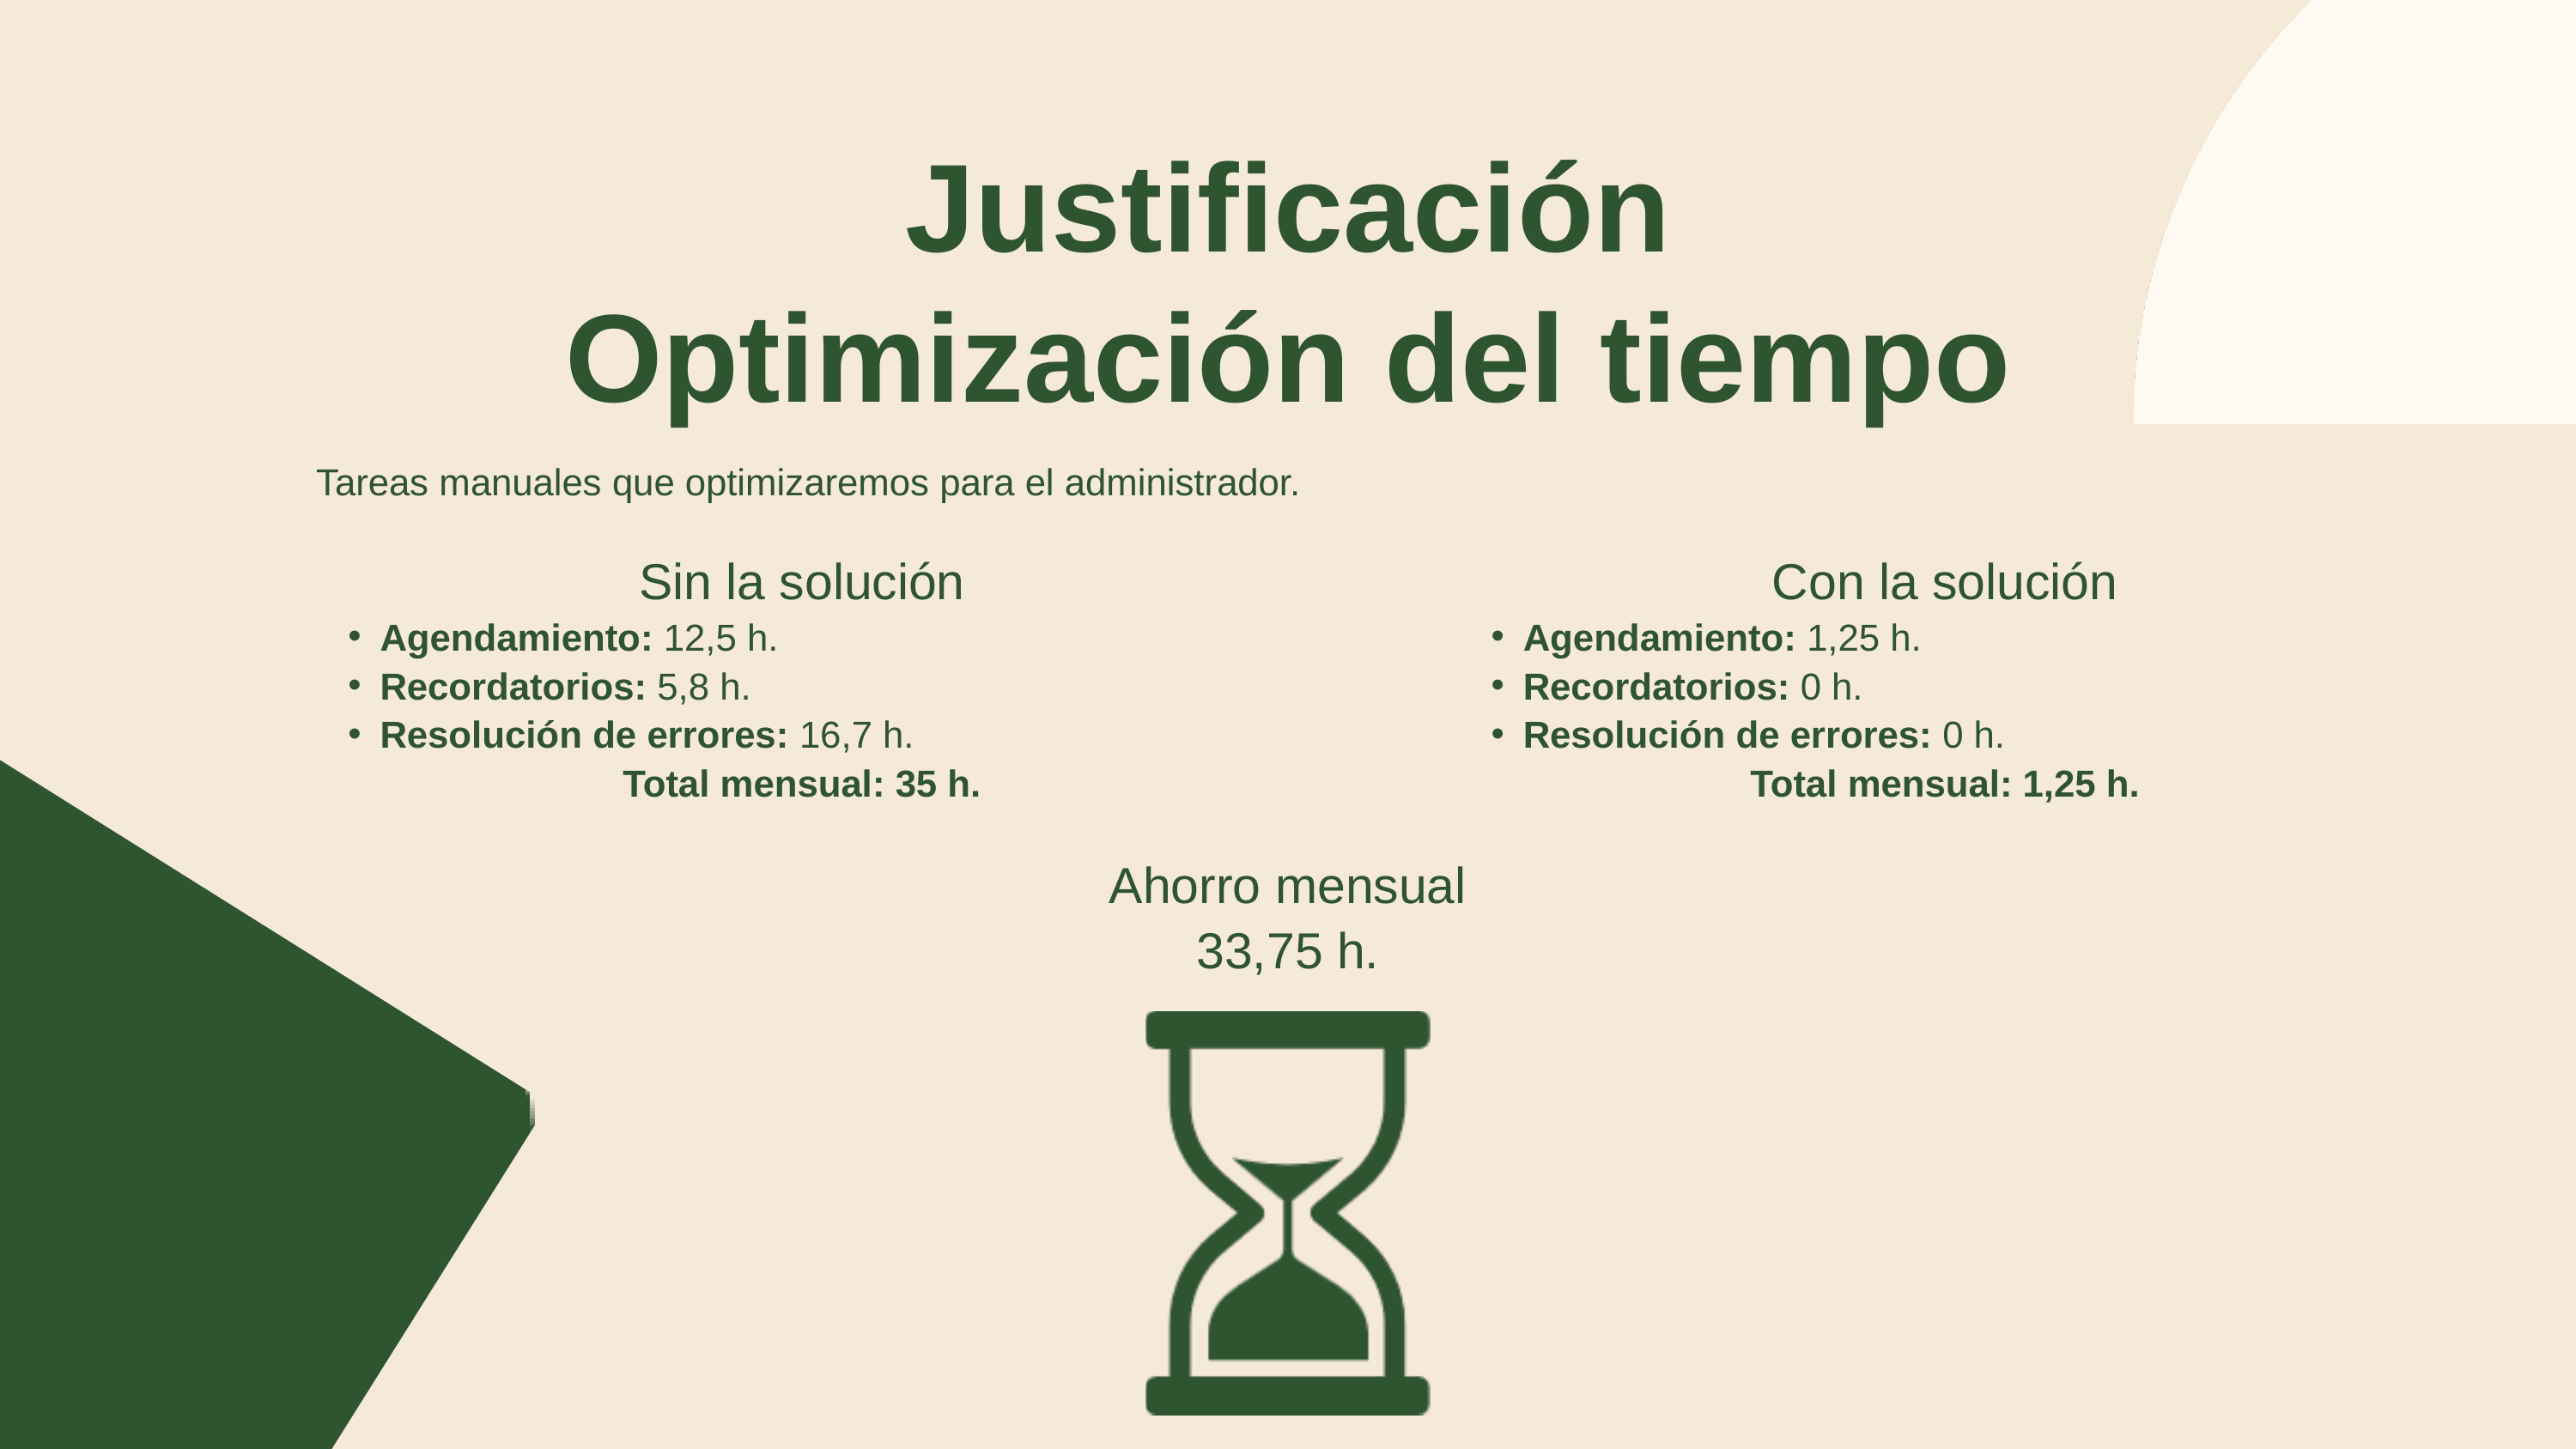

Justificación
Optimización del tiempo
Tareas manuales que optimizaremos para el administrador.
Sin la solución
Agendamiento: 12,5 h.
Recordatorios: 5,8 h.
Resolución de errores: 16,7 h.
Total mensual: 35 h.
Con la solución
Agendamiento: 1,25 h.
Recordatorios: 0 h.
Resolución de errores: 0 h.
Total mensual: 1,25 h.

Ahorro mensual
33,75 h.